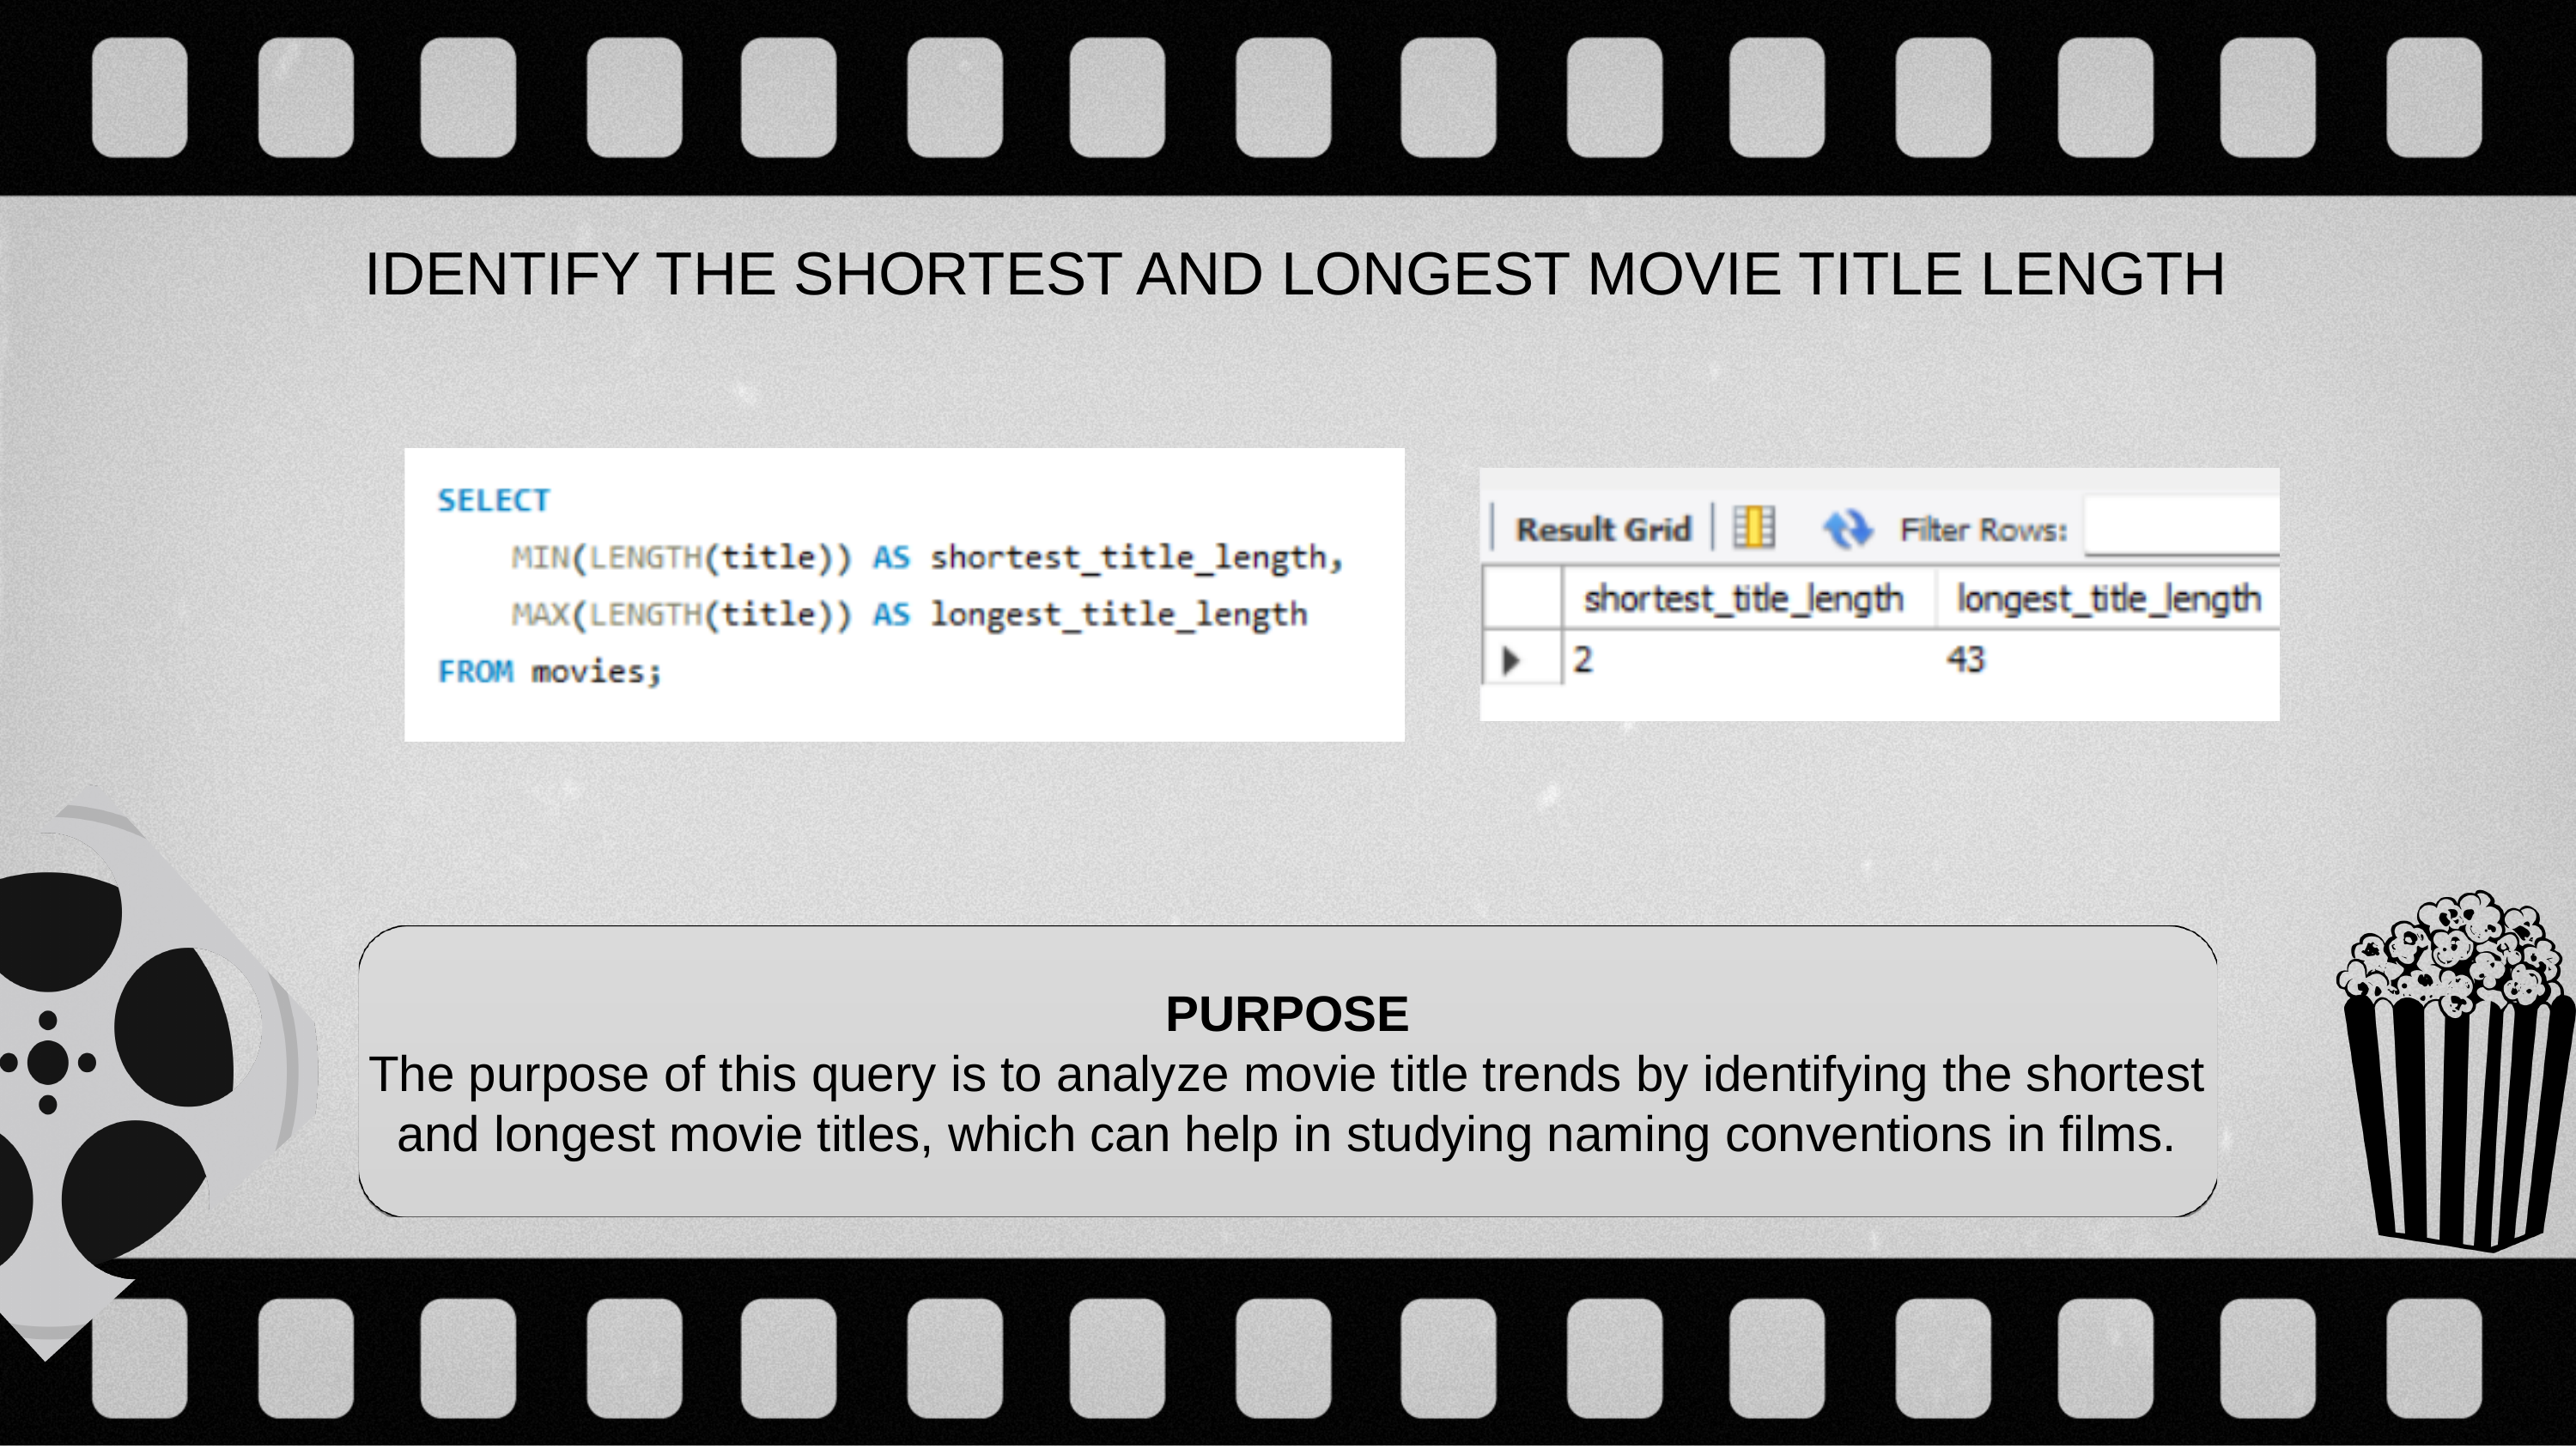

IDENTIFY THE SHORTEST AND LONGEST MOVIE TITLE LENGTH

PURPOSE
The purpose of this query is to analyze movie title trends by identifying the shortest and longest movie titles, which can help in studying naming conventions in films.